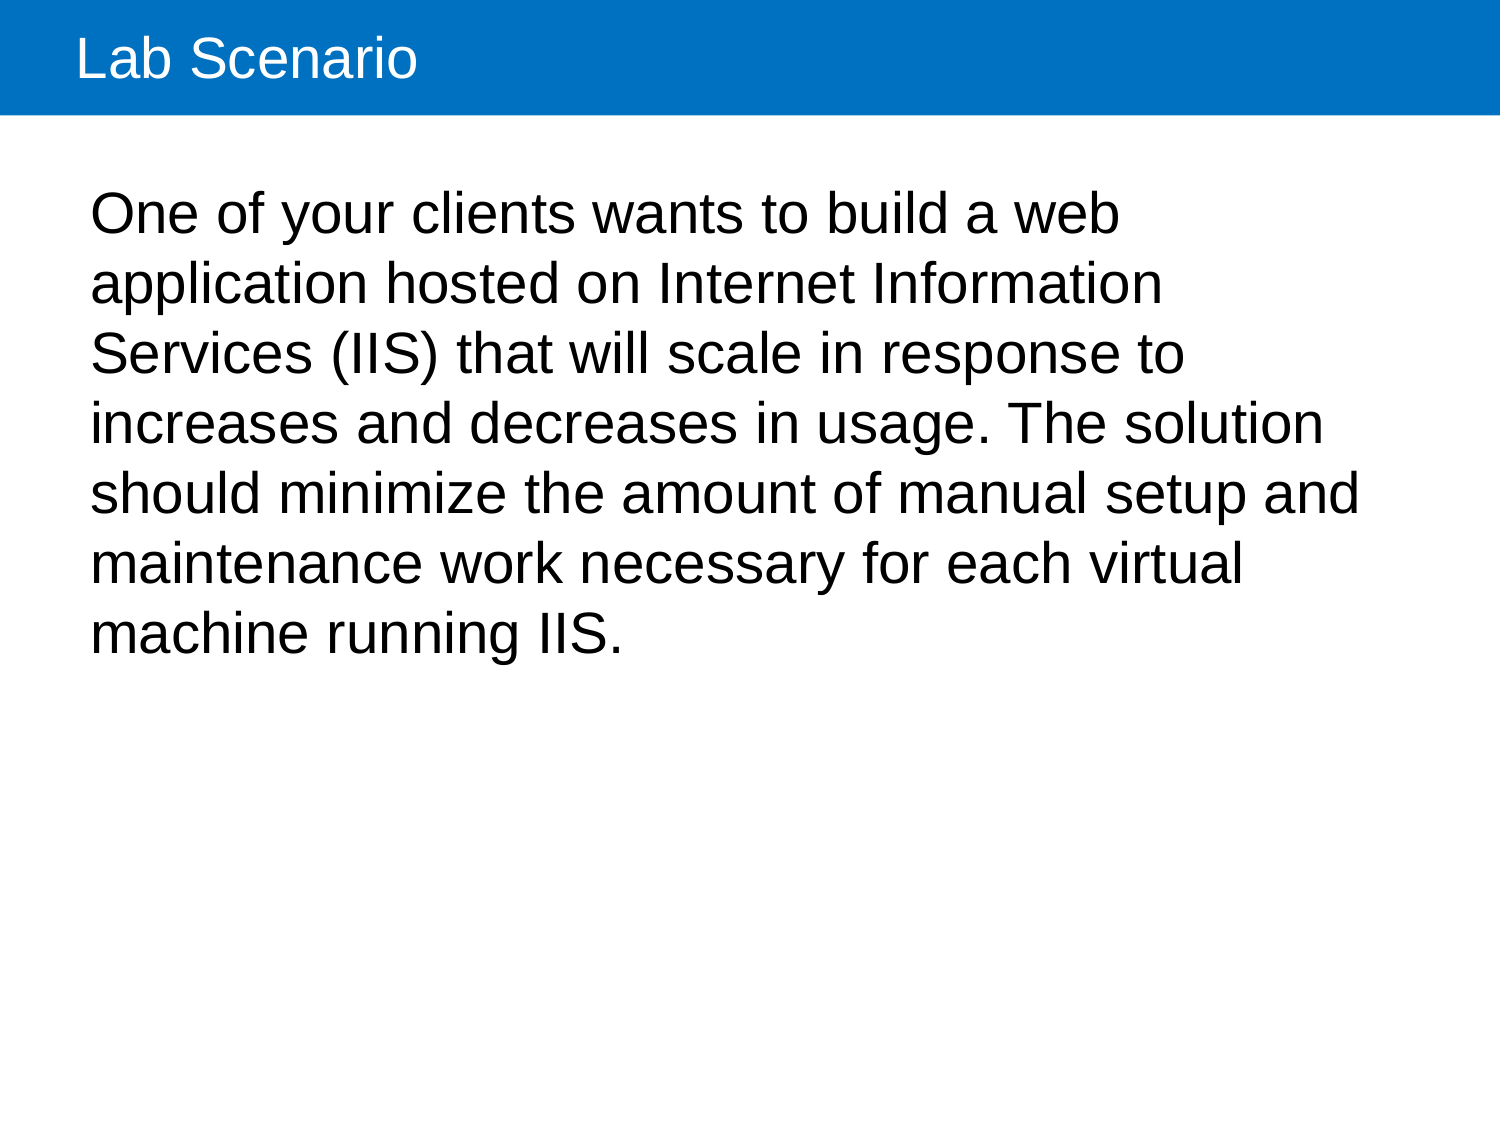

# Lab Scenario
One of your clients wants to build a web application hosted on Internet Information Services (IIS) that will scale in response to increases and decreases in usage. The solution should minimize the amount of manual setup and maintenance work necessary for each virtual machine running IIS.